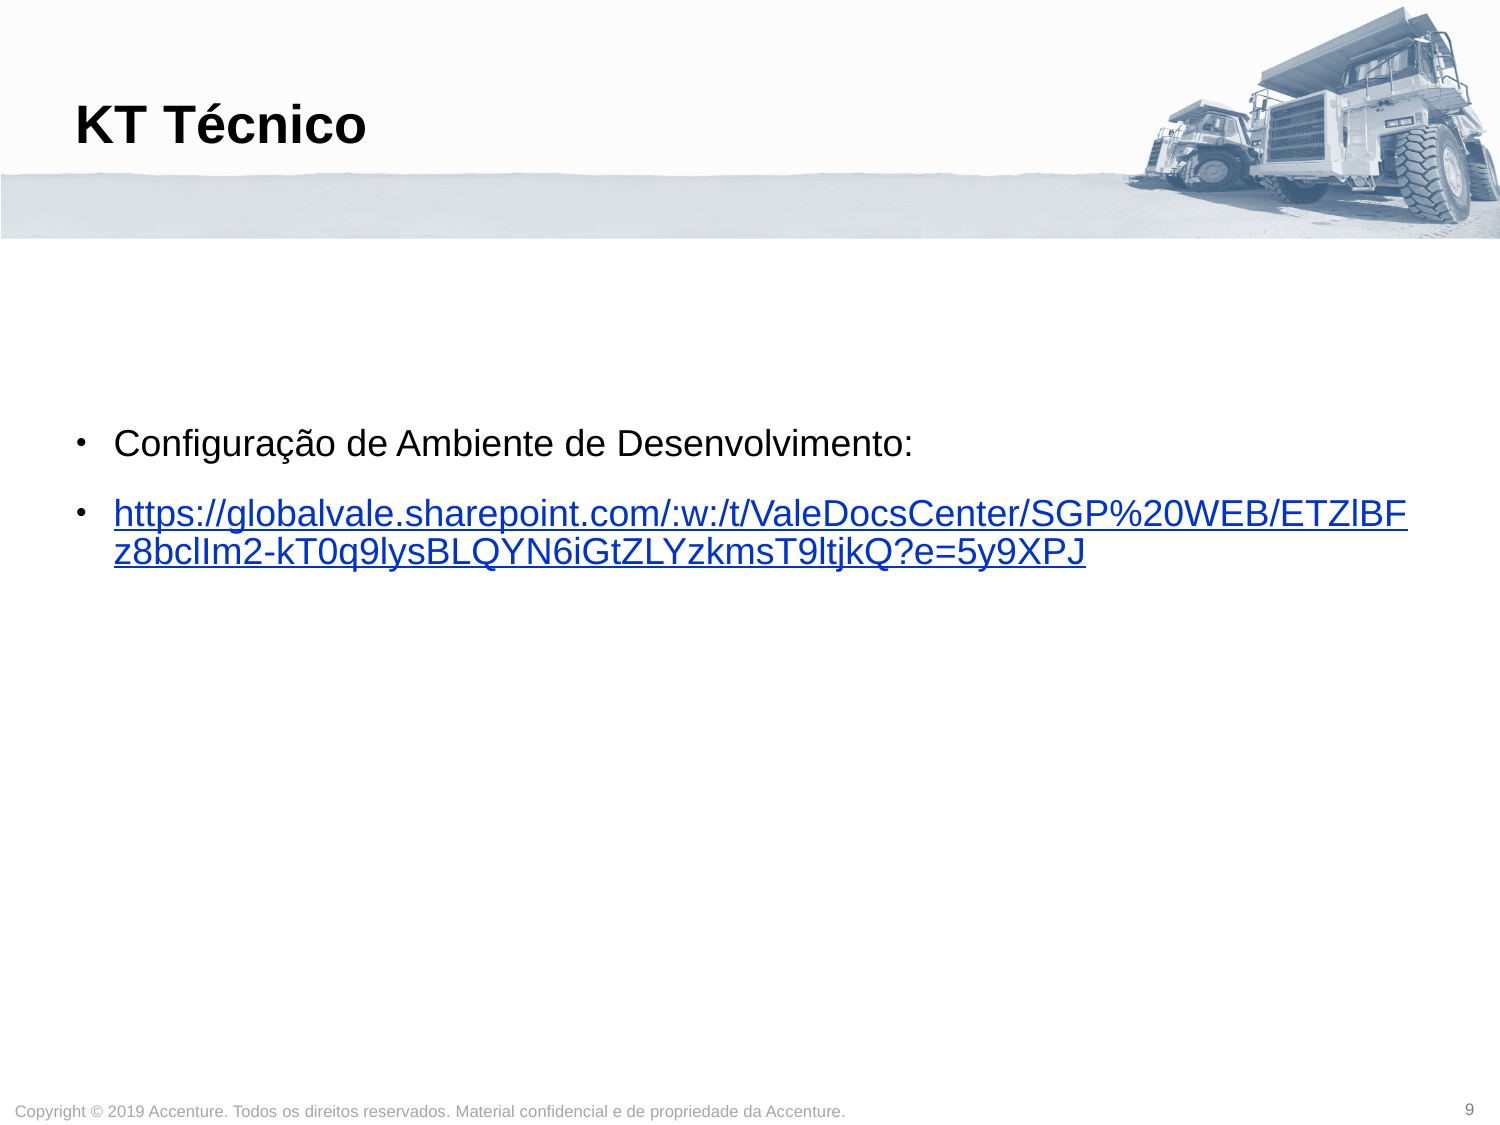

KT Técnico
Configuração de Ambiente de Desenvolvimento:
https://globalvale.sharepoint.com/:w:/t/ValeDocsCenter/SGP%20WEB/ETZlBFz8bclIm2-kT0q9lysBLQYN6iGtZLYzkmsT9ltjkQ?e=5y9XPJ